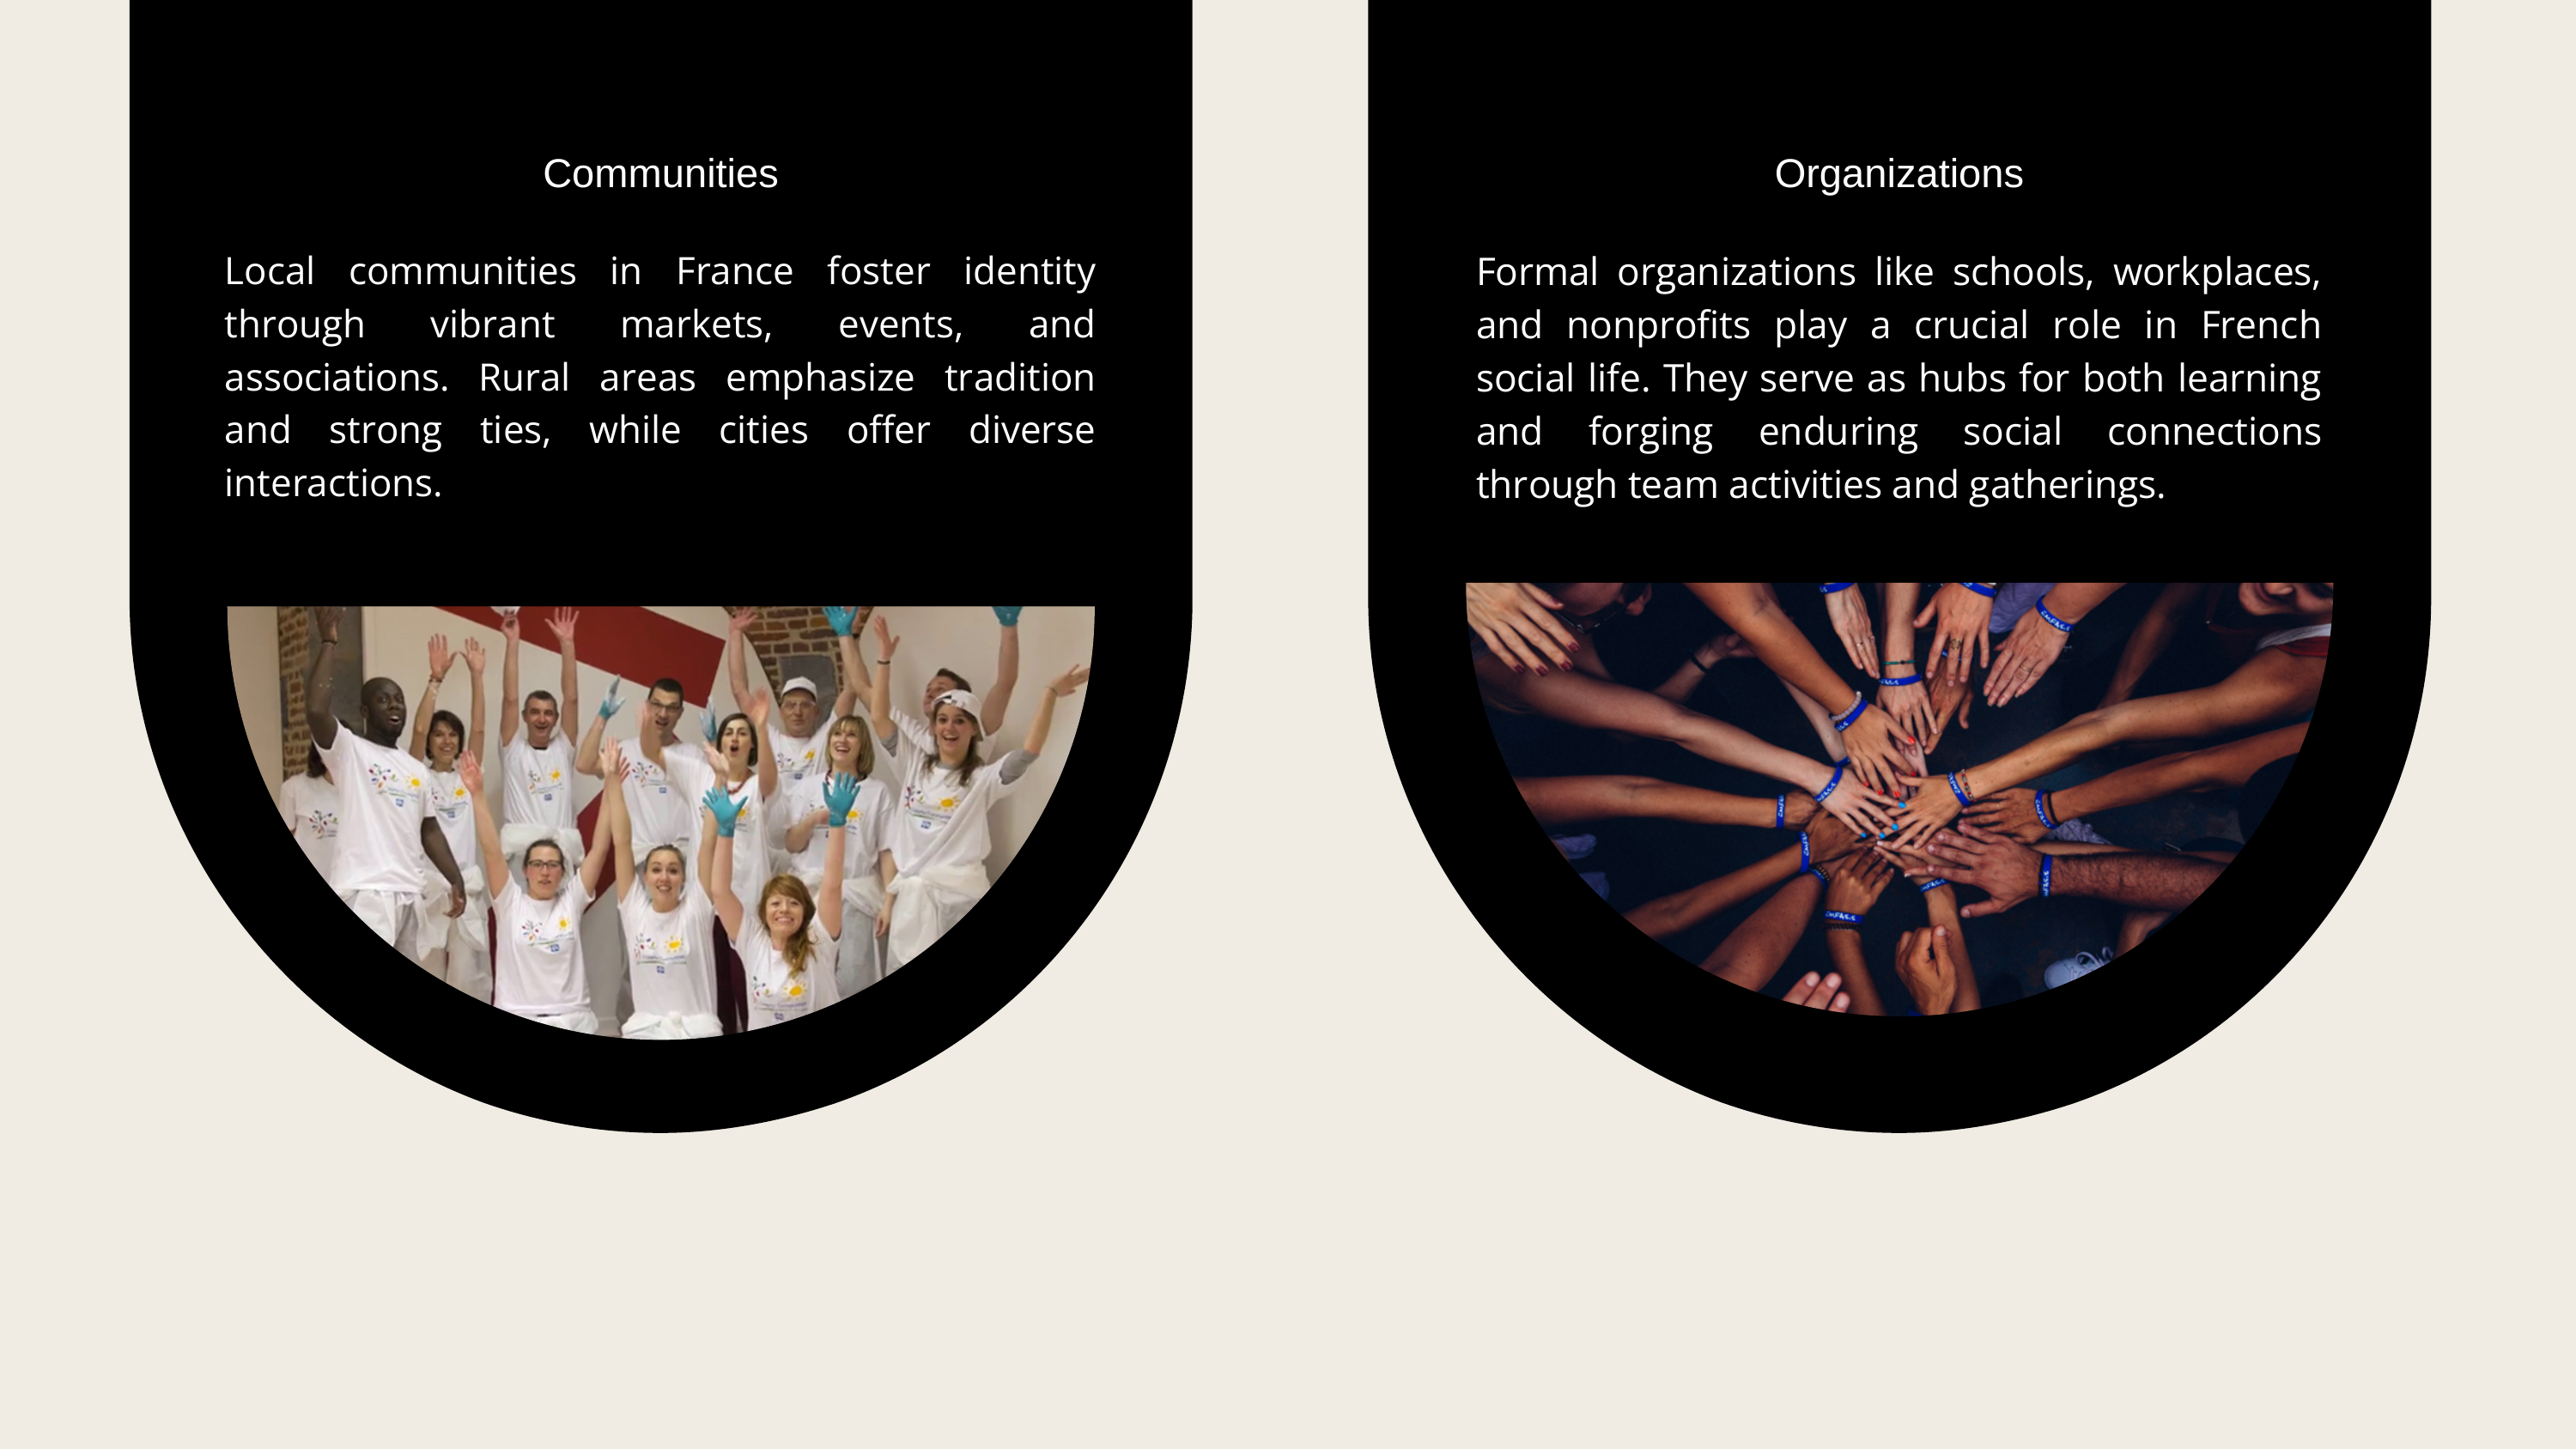

Communities
Organizations
Local communities in France foster identity through vibrant markets, events, and associations. Rural areas emphasize tradition and strong ties, while cities offer diverse interactions.
Formal organizations like schools, workplaces, and nonprofits play a crucial role in French social life. They serve as hubs for both learning and forging enduring social connections through team activities and gatherings.